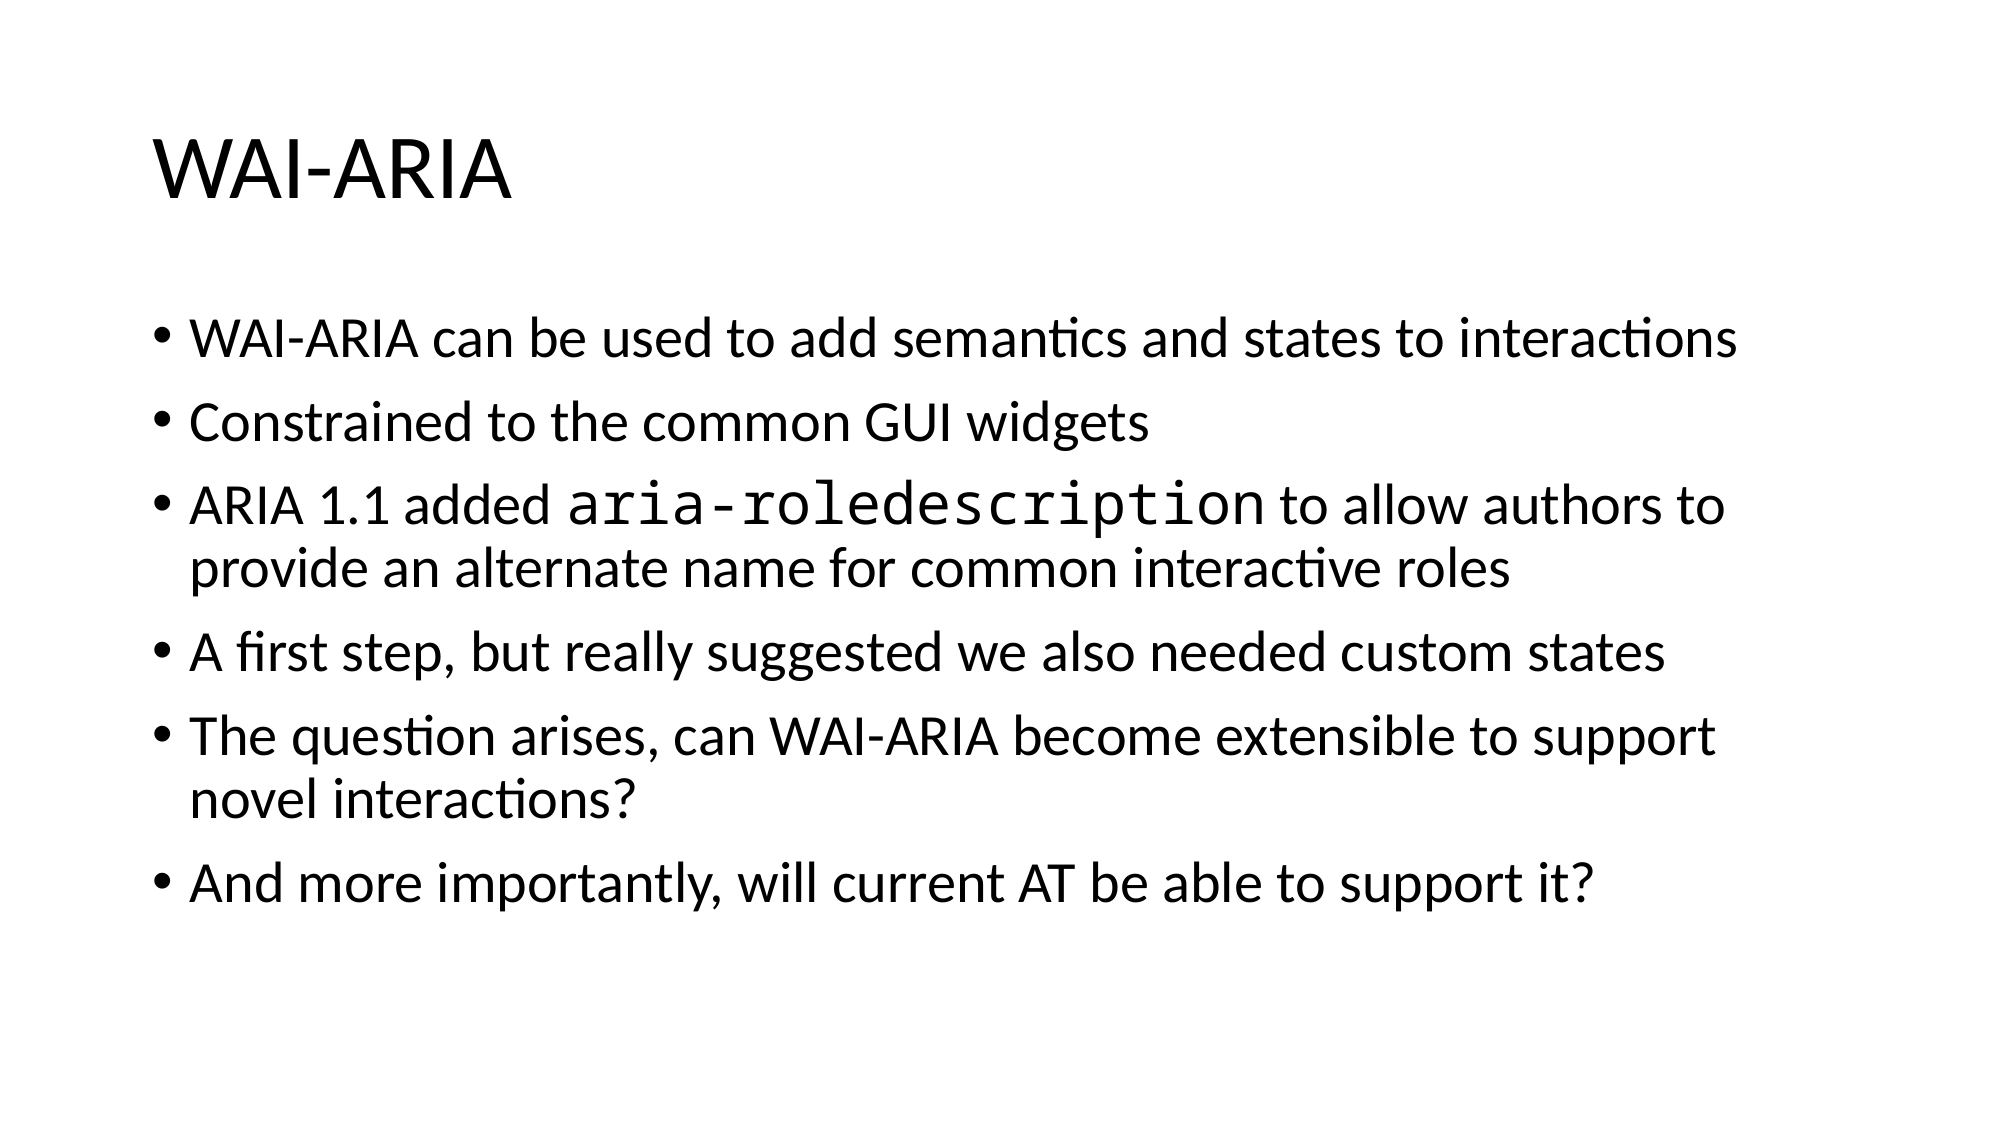

# WAI-ARIA
WAI-ARIA can be used to add semantics and states to interactions
Constrained to the common GUI widgets
ARIA 1.1 added aria-roledescription to allow authors to provide an alternate name for common interactive roles
A first step, but really suggested we also needed custom states
The question arises, can WAI-ARIA become extensible to support novel interactions?
And more importantly, will current AT be able to support it?